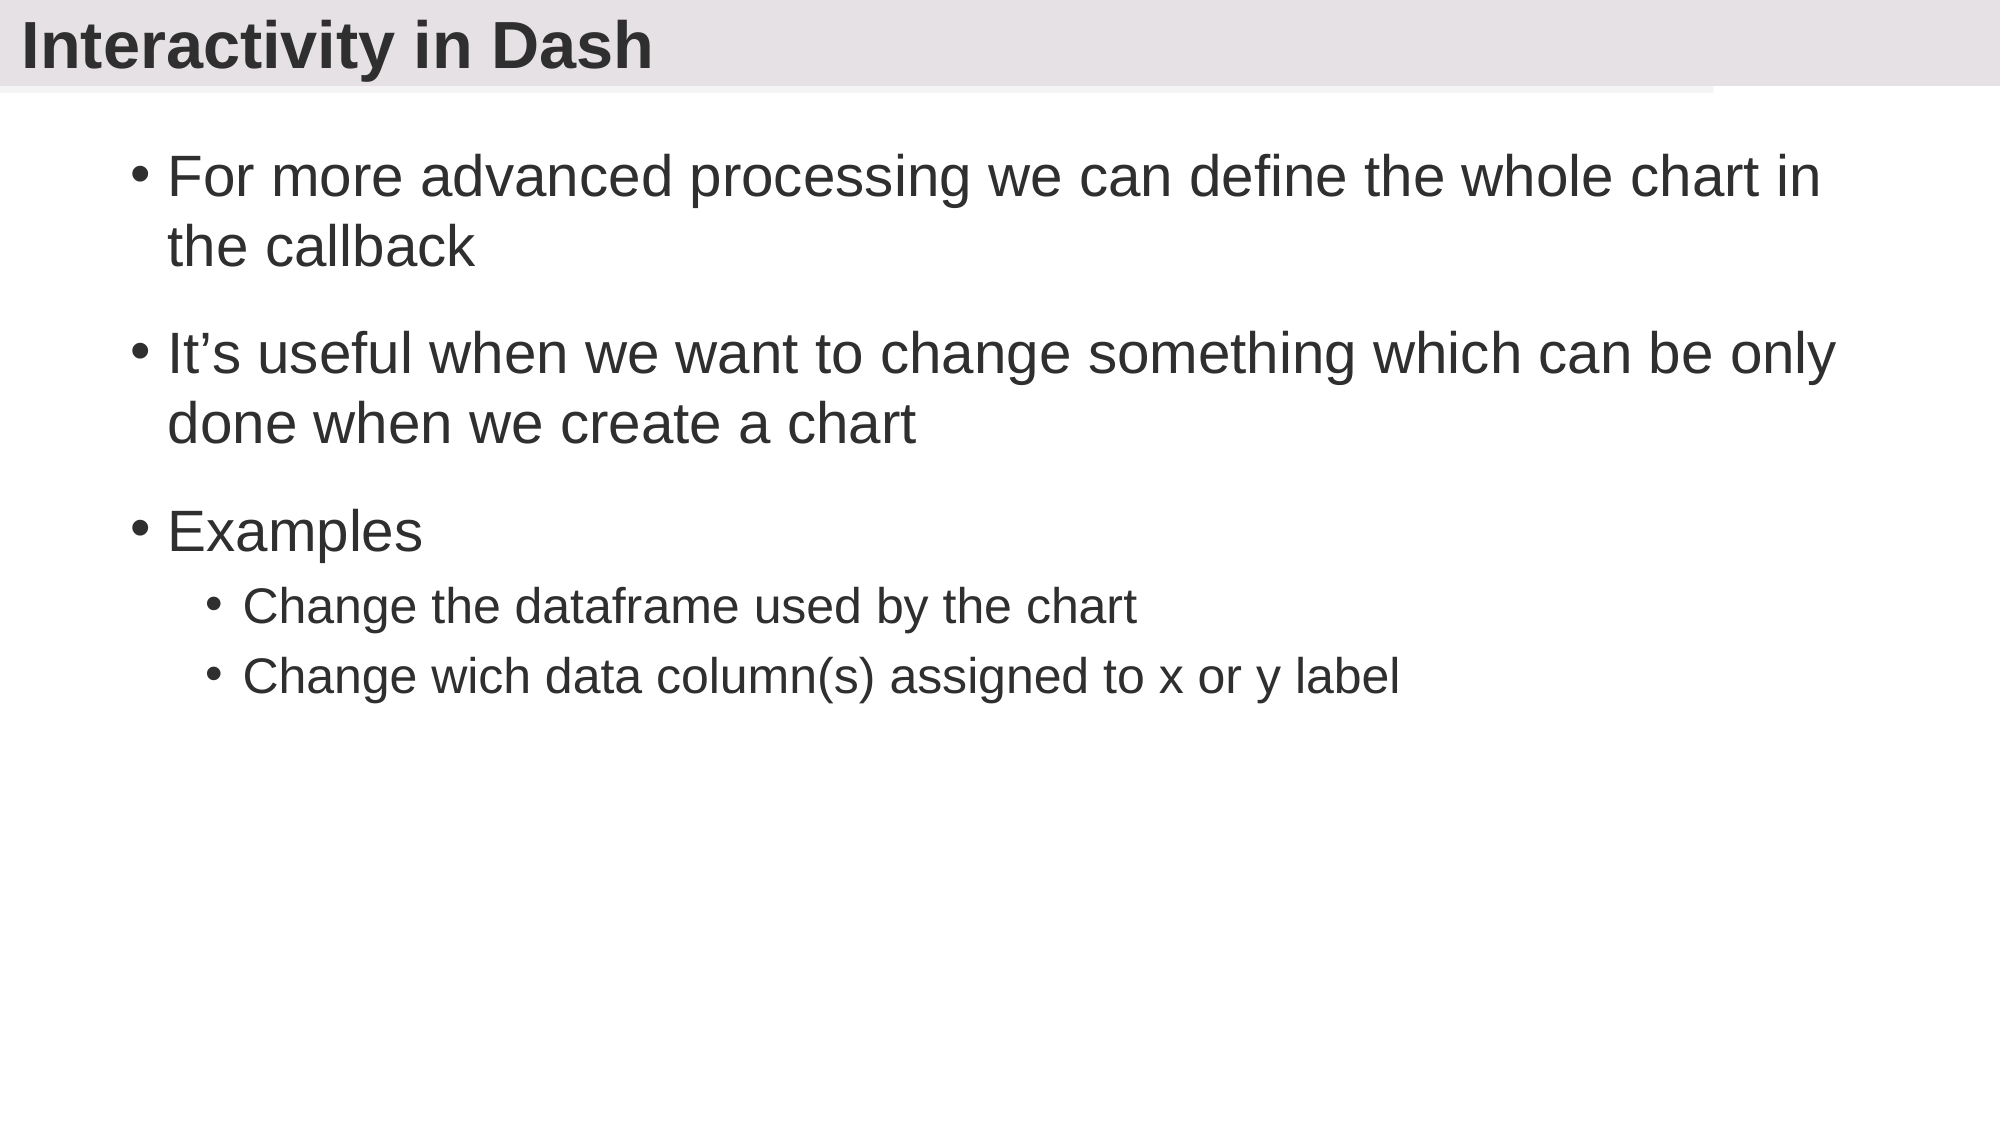

# Interactivity in Dash
For more advanced processing we can define the whole chart in the callback
It’s useful when we want to change something which can be only done when we create a chart
Examples
Change the dataframe used by the chart
Change wich data column(s) assigned to x or y label